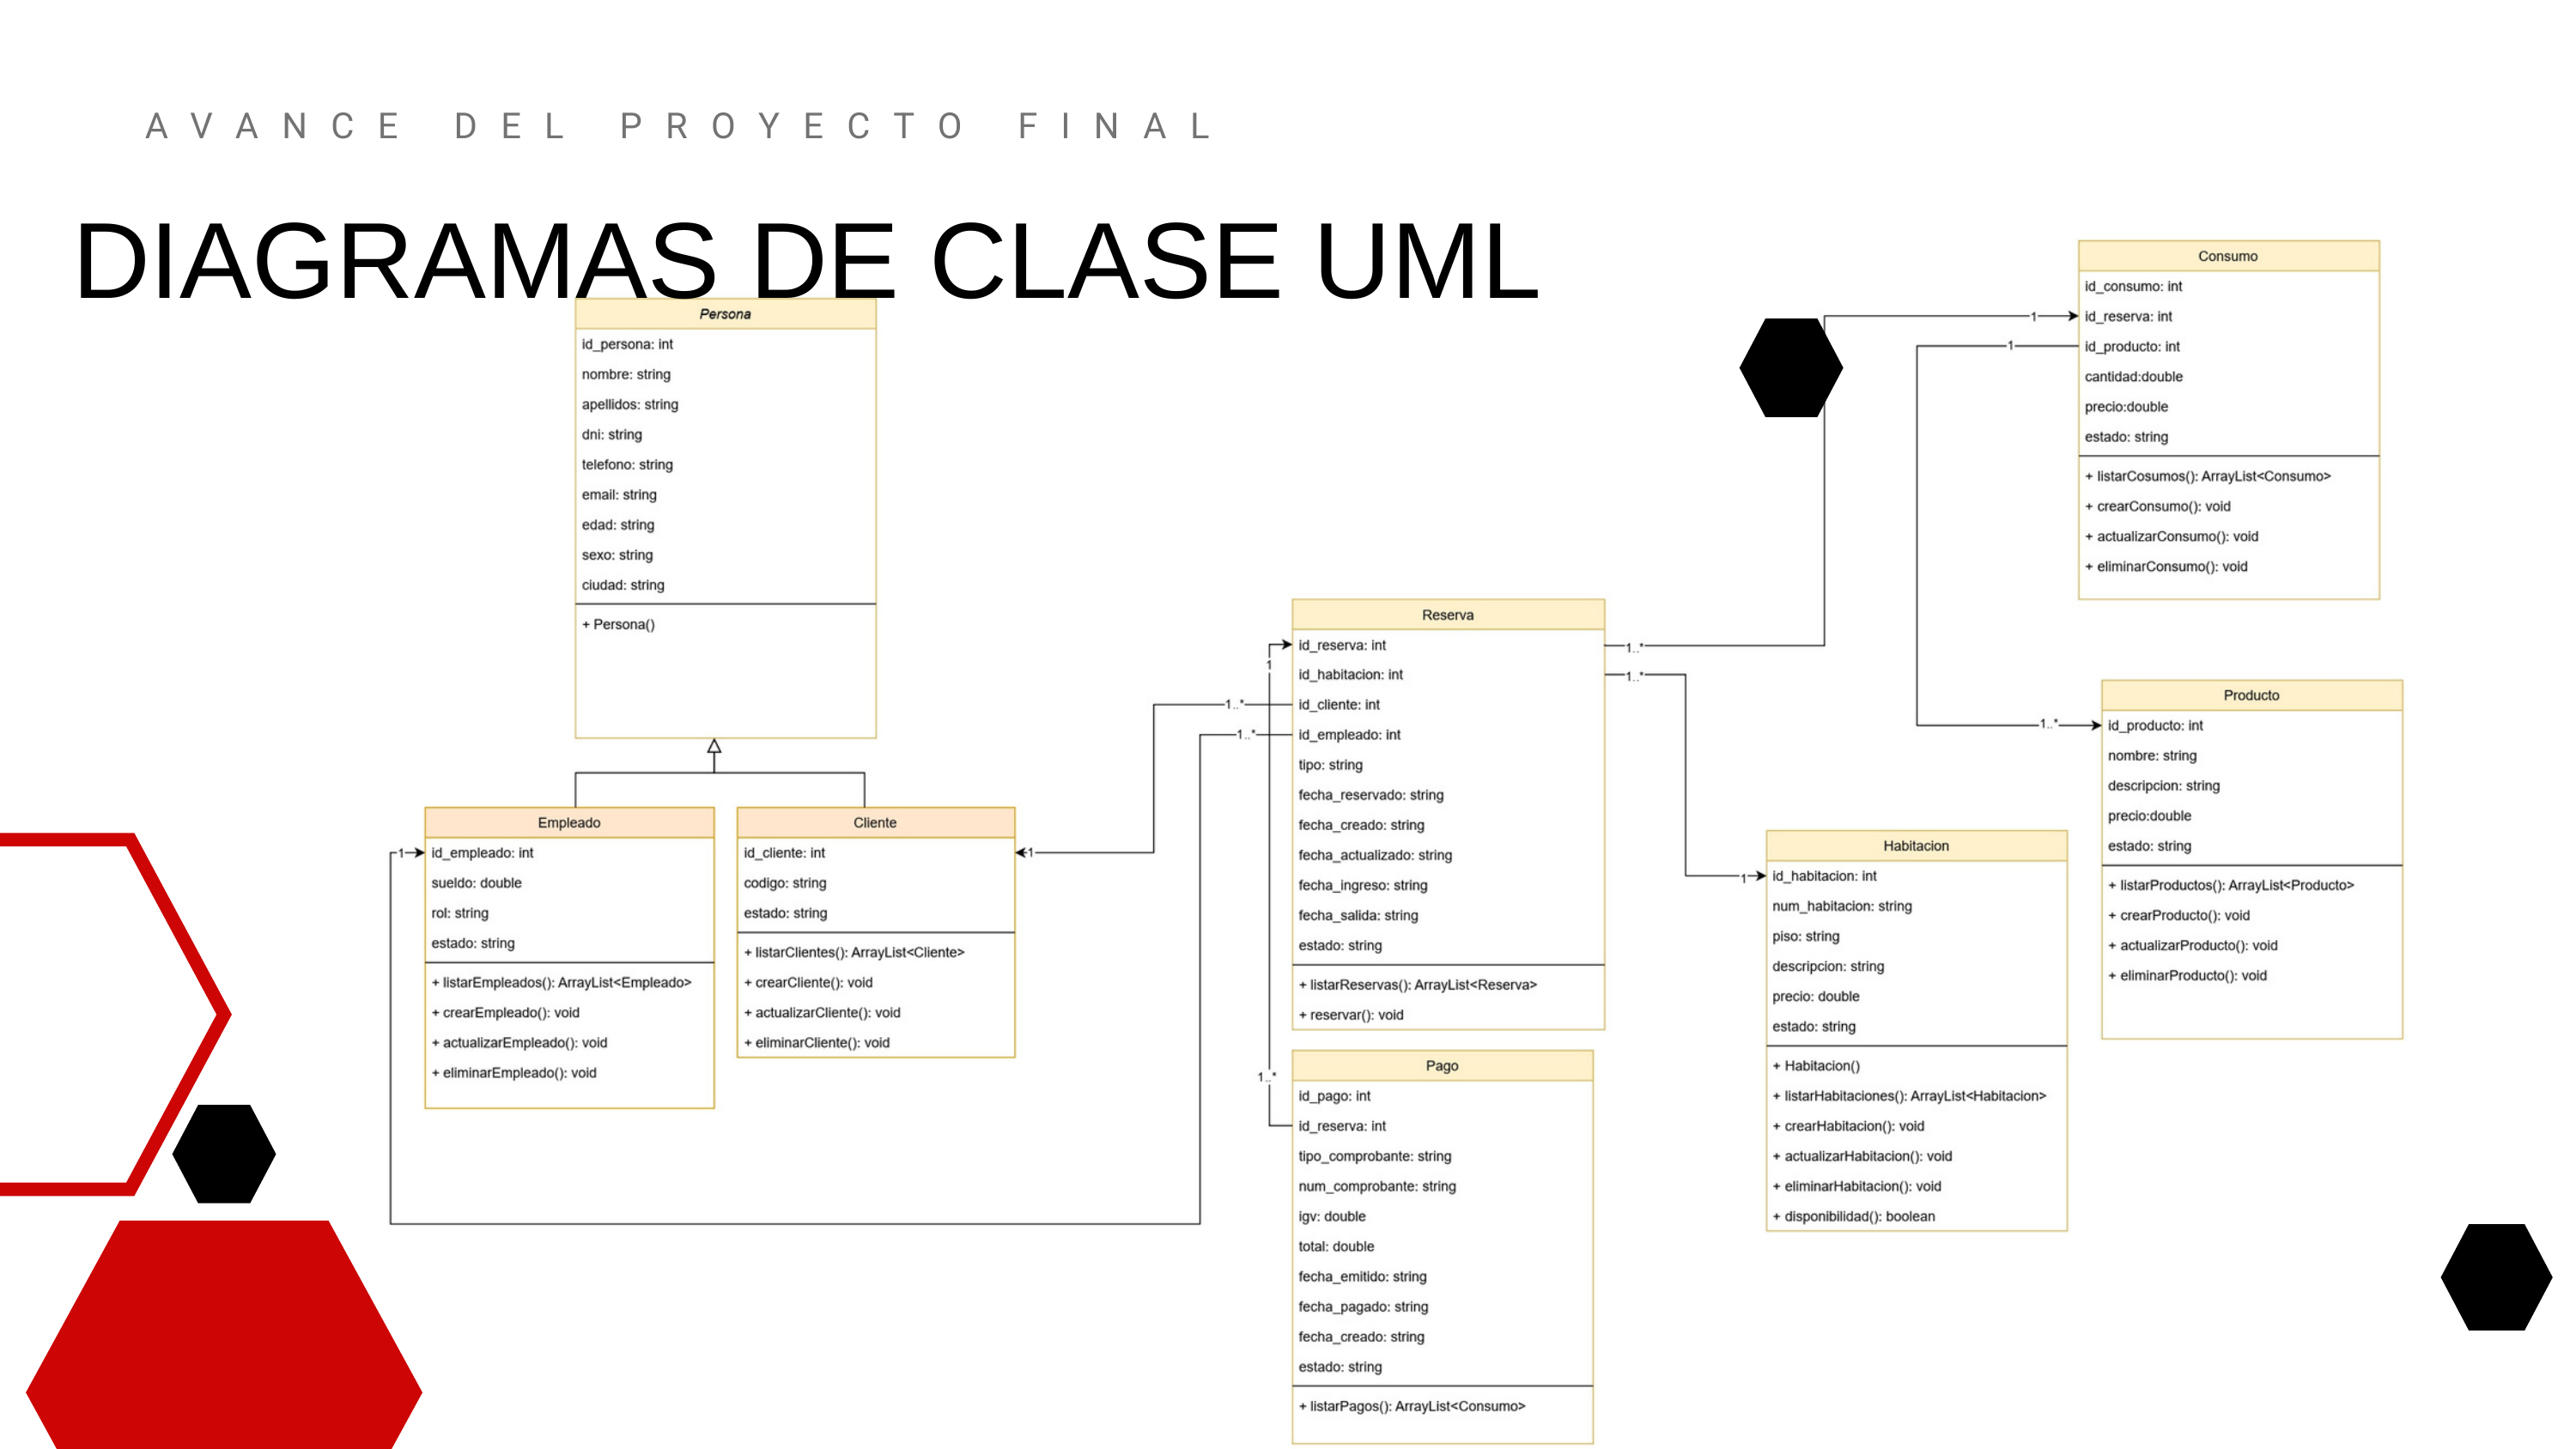

AVANCE DEL PROYECTO FINAL

DIAGRAMAS DE CLASE UML